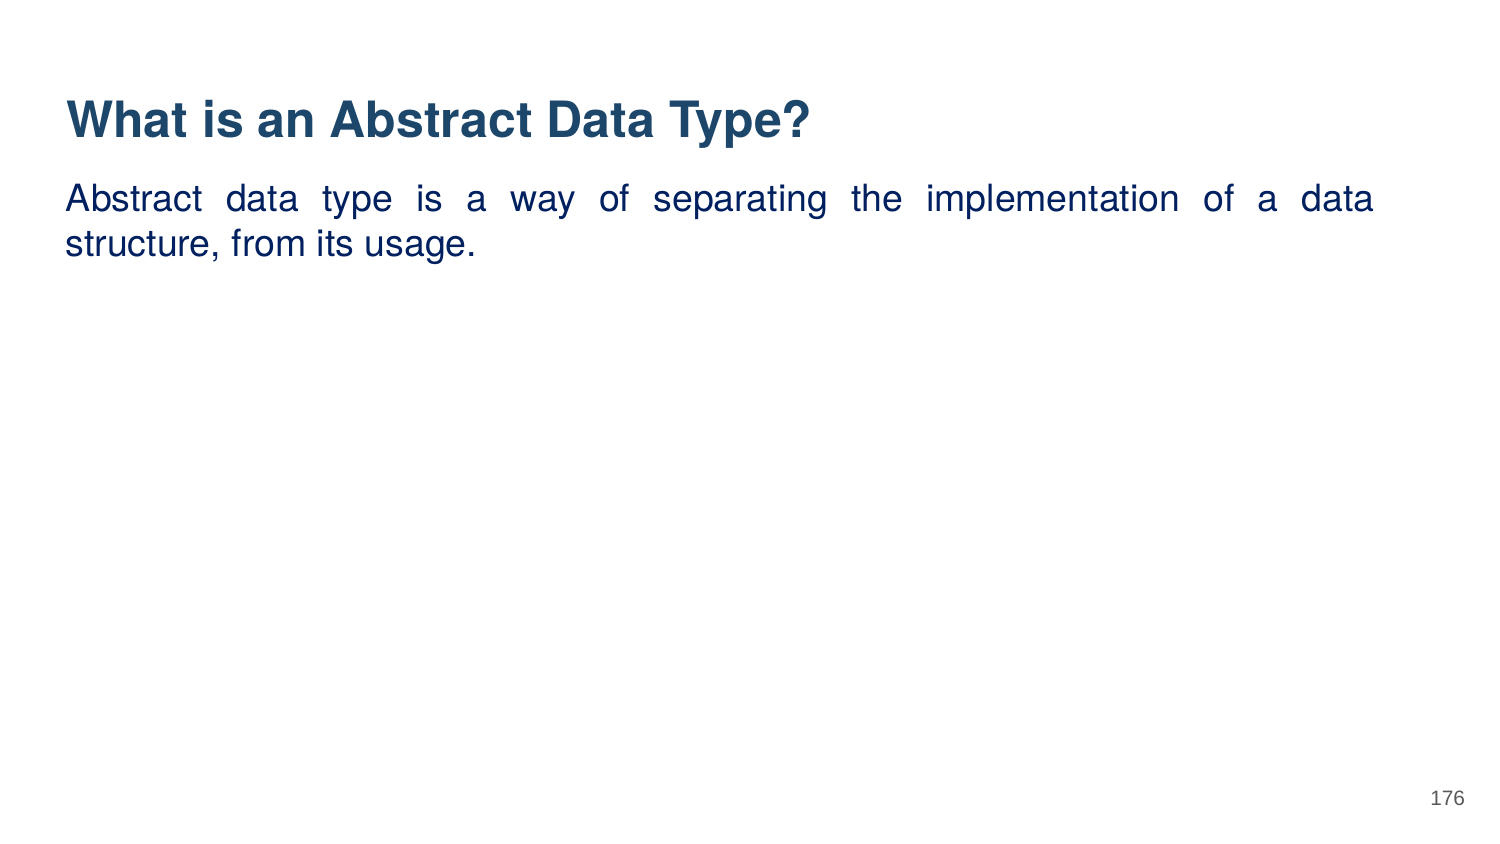

# What is an Abstract Data Type?
Abstract data type is a way of separating the implementation of a data structure, from its usage.
176